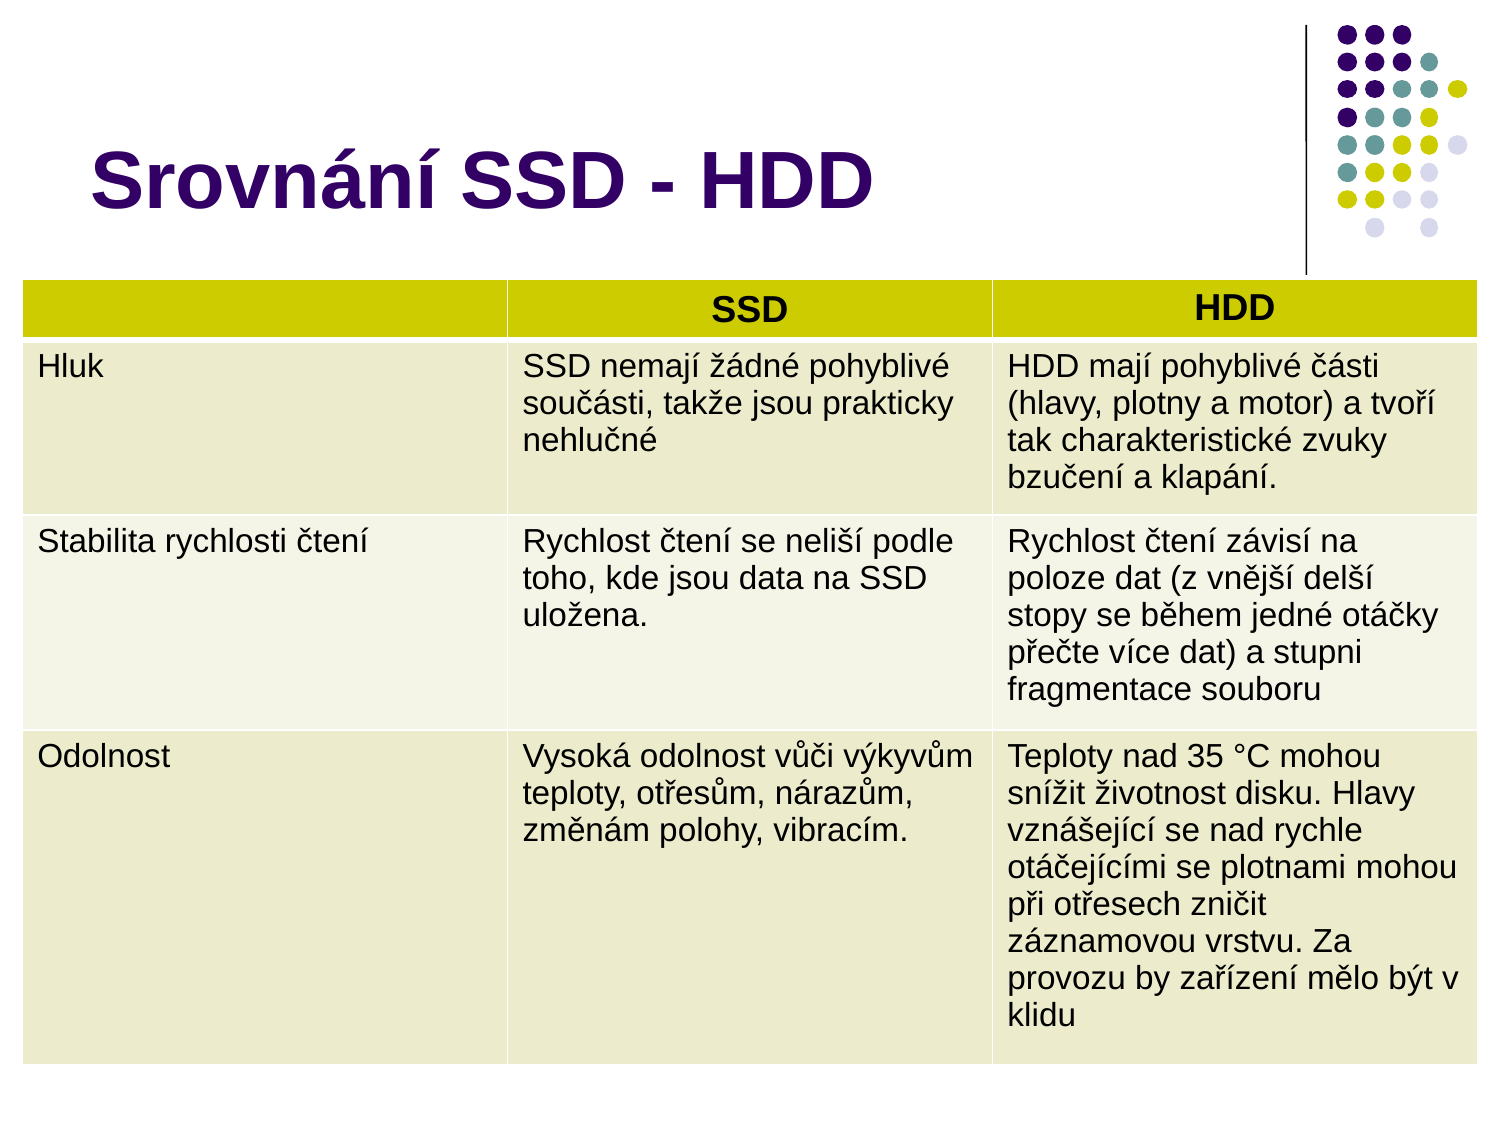

# Srovnání SSD - HDD
|  | SSD | HDD |
| --- | --- | --- |
| Hluk | SSD nemají žádné pohyblivé součásti, takže jsou prakticky nehlučné | HDD mají pohyblivé části (hlavy, plotny a motor) a tvoří tak charakteristické zvuky bzučení a klapání. |
| Stabilita rychlosti čtení | Rychlost čtení se neliší podle toho, kde jsou data na SSD uložena. | Rychlost čtení závisí na poloze dat (z vnější delší stopy se během jedné otáčky přečte více dat) a stupni fragmentace souboru |
| Odolnost | Vysoká odolnost vůči výkyvům teploty, otřesům, nárazům, změnám polohy, vibracím. | Teploty nad 35 °C mohou snížit životnost disku. Hlavy vznášející se nad rychle otáčejícími se plotnami mohou při otřesech zničit záznamovou vrstvu. Za provozu by zařízení mělo být v klidu |